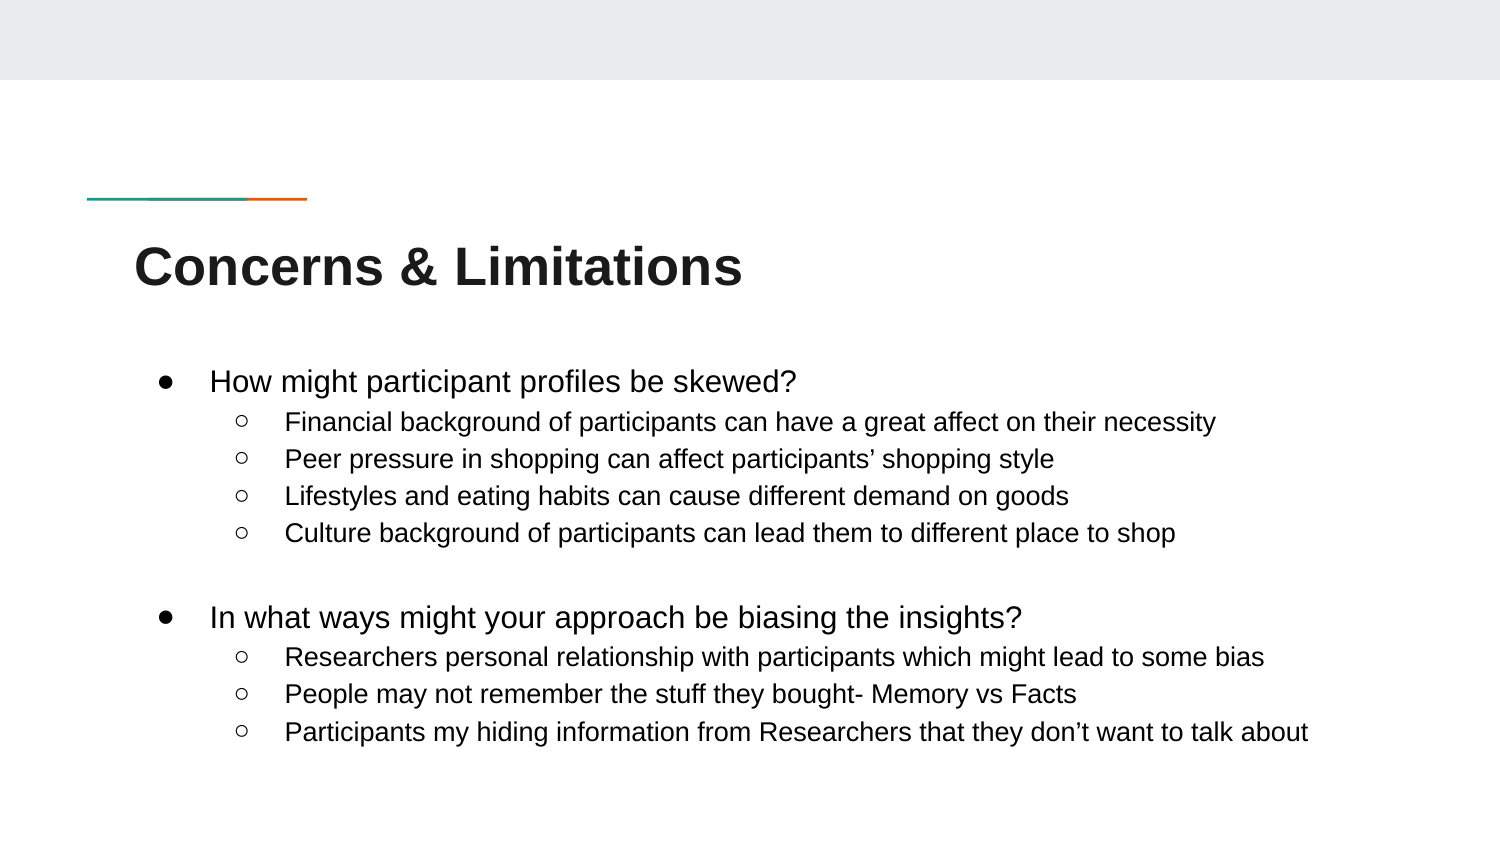

# Concerns & Limitations
How might participant profiles be skewed?
Financial background of participants can have a great affect on their necessity
Peer pressure in shopping can affect participants’ shopping style
Lifestyles and eating habits can cause different demand on goods
Culture background of participants can lead them to different place to shop

In what ways might your approach be biasing the insights?
Researchers personal relationship with participants which might lead to some bias
People may not remember the stuff they bought- Memory vs Facts
Participants my hiding information from Researchers that they don’t want to talk about